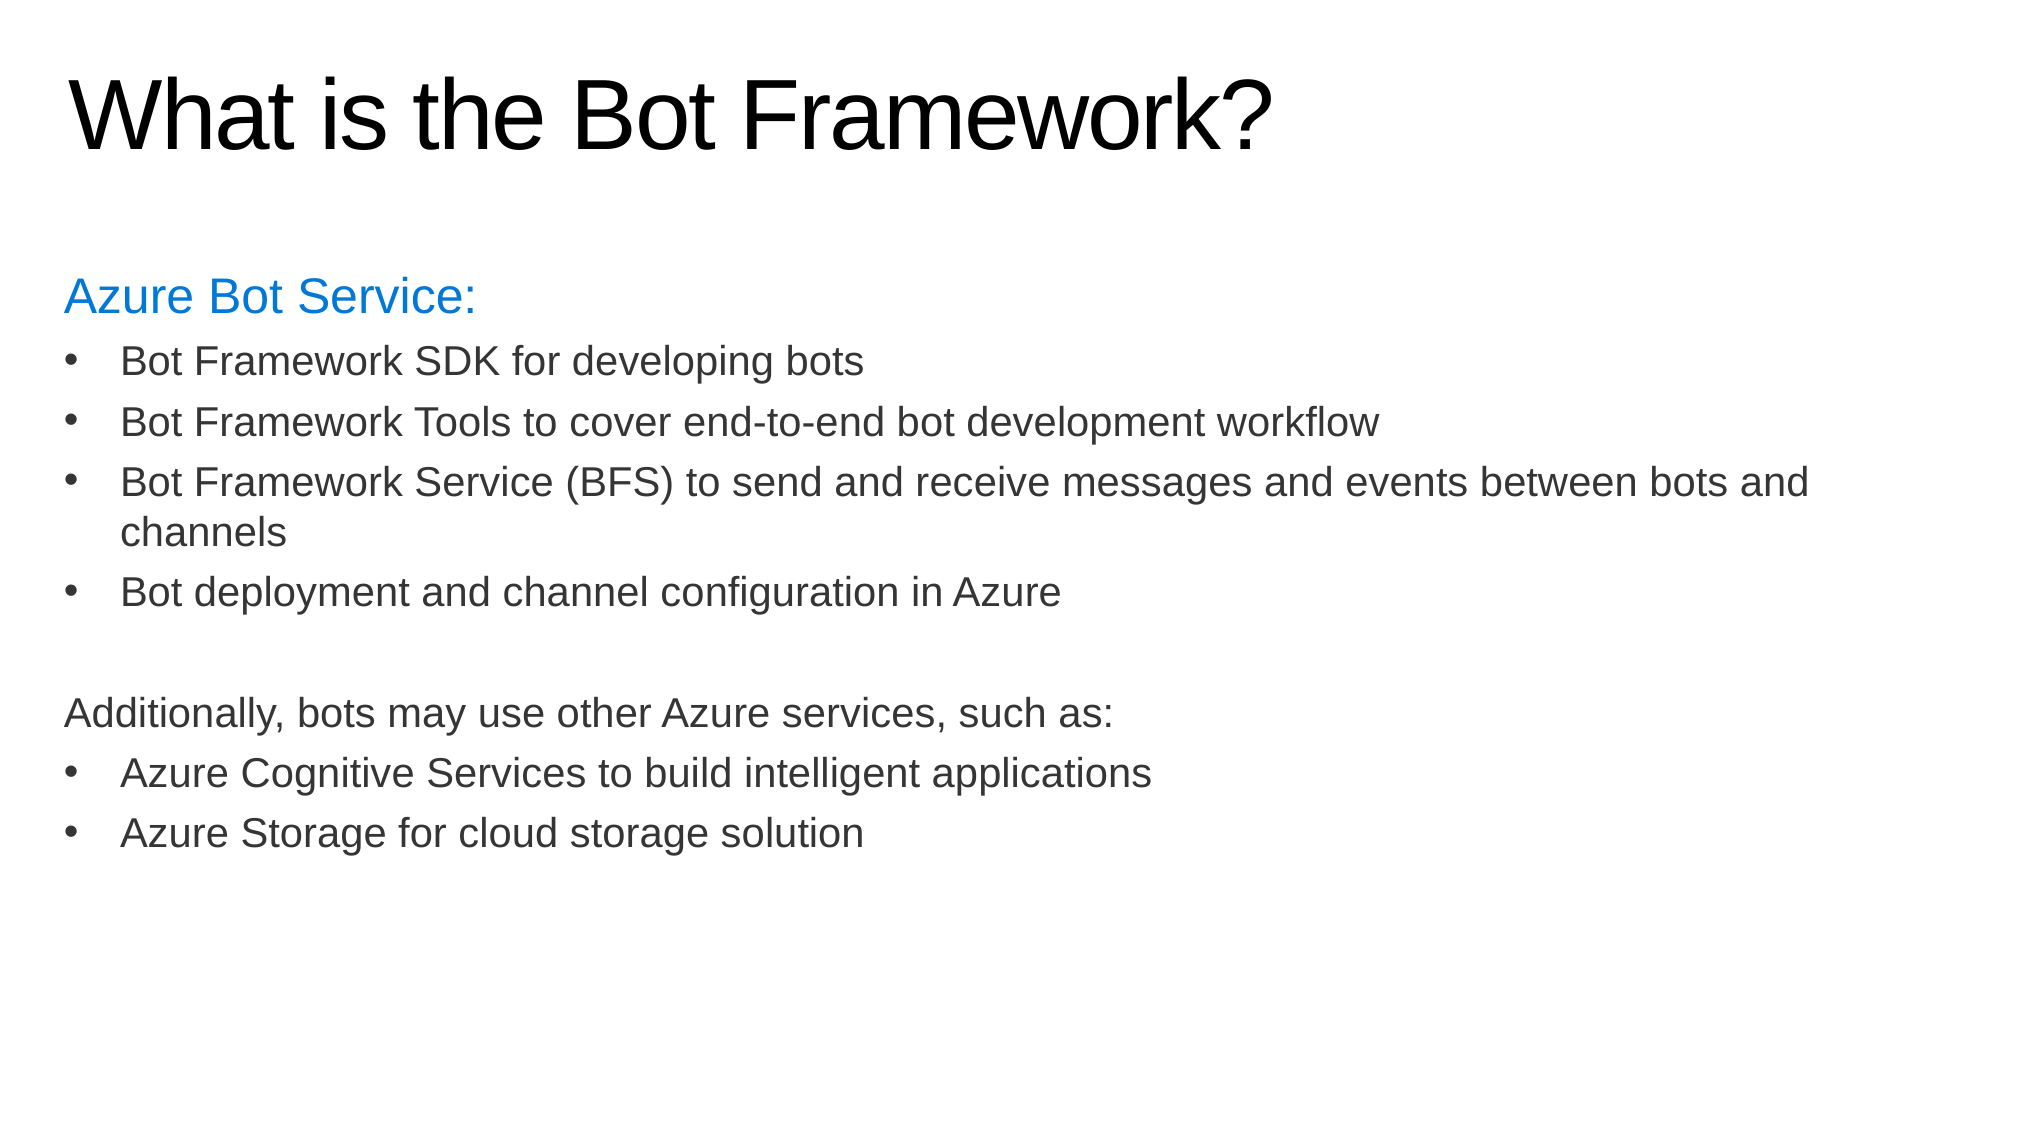

# What is the Bot Framework?
Azure Bot Service:
Bot Framework SDK for developing bots
Bot Framework Tools to cover end-to-end bot development workflow
Bot Framework Service (BFS) to send and receive messages and events between bots and channels
Bot deployment and channel configuration in Azure

Additionally, bots may use other Azure services, such as:
Azure Cognitive Services to build intelligent applications
Azure Storage for cloud storage solution